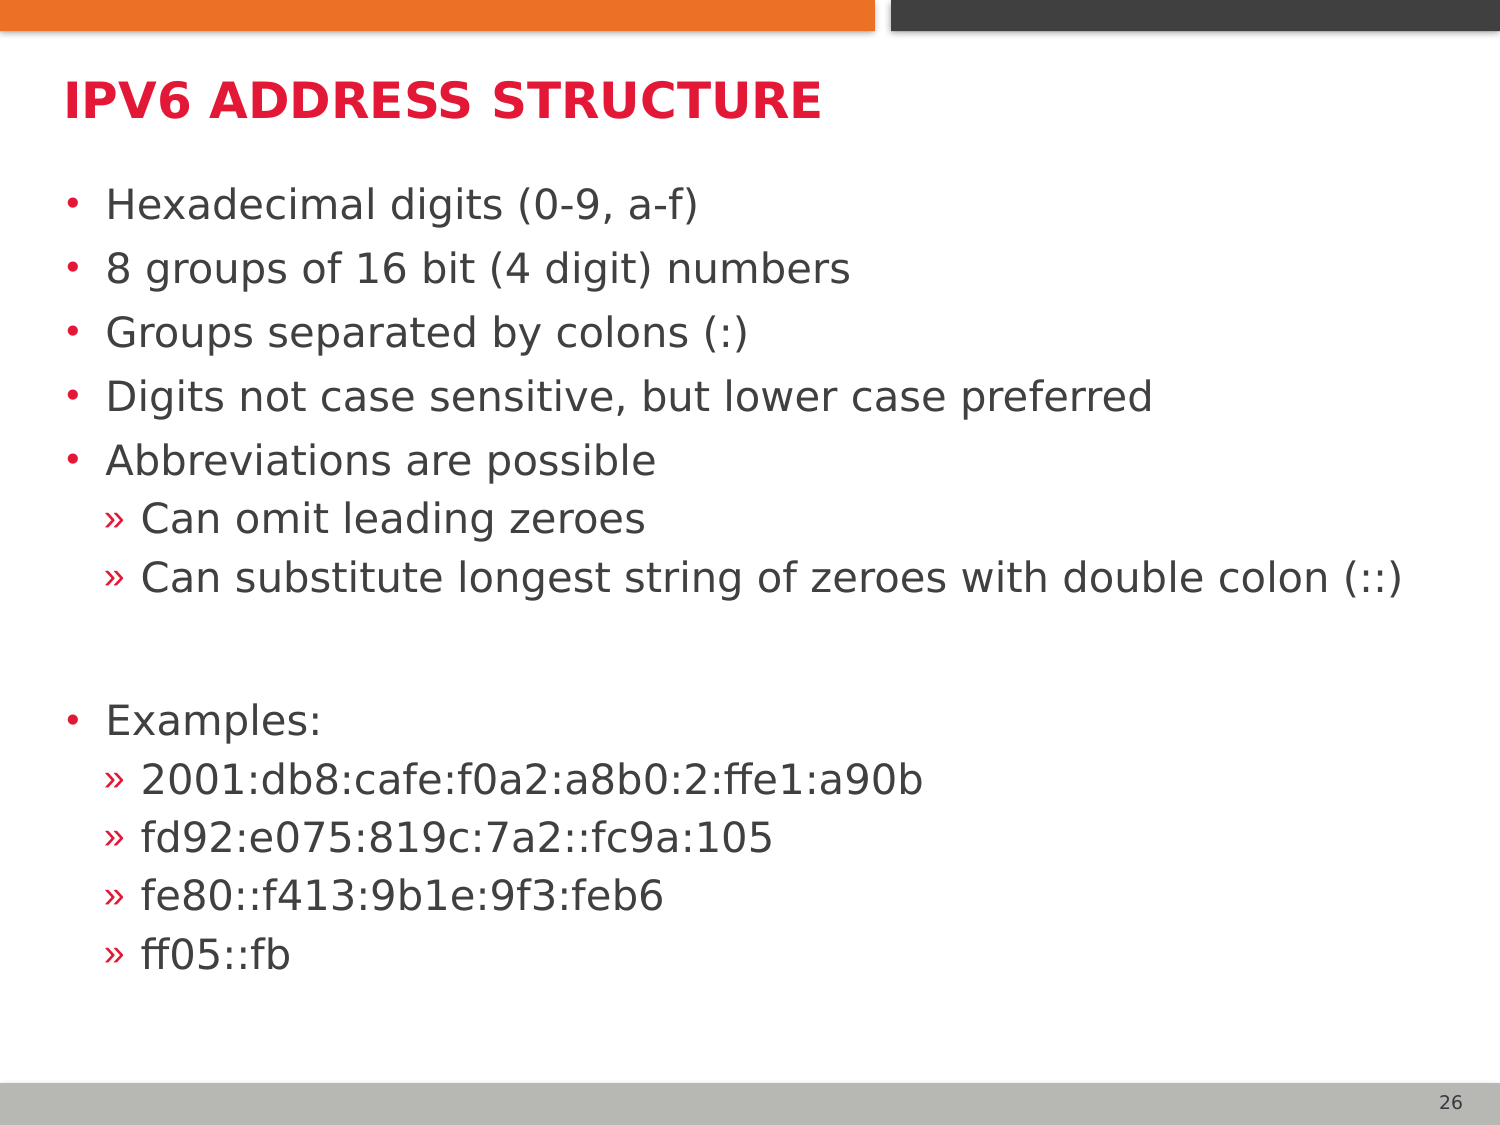

# ipv6 address structure
Hexadecimal digits (0-9, a-f)
8 groups of 16 bit (4 digit) numbers
Groups separated by colons (:)
Digits not case sensitive, but lower case preferred
Abbreviations are possible
Can omit leading zeroes
Can substitute longest string of zeroes with double colon (::)

Examples:
2001:db8:cafe:f0a2:a8b0:2:ffe1:a90b
fd92:e075:819c:7a2::fc9a:105
fe80::f413:9b1e:9f3:feb6
ff05::fb